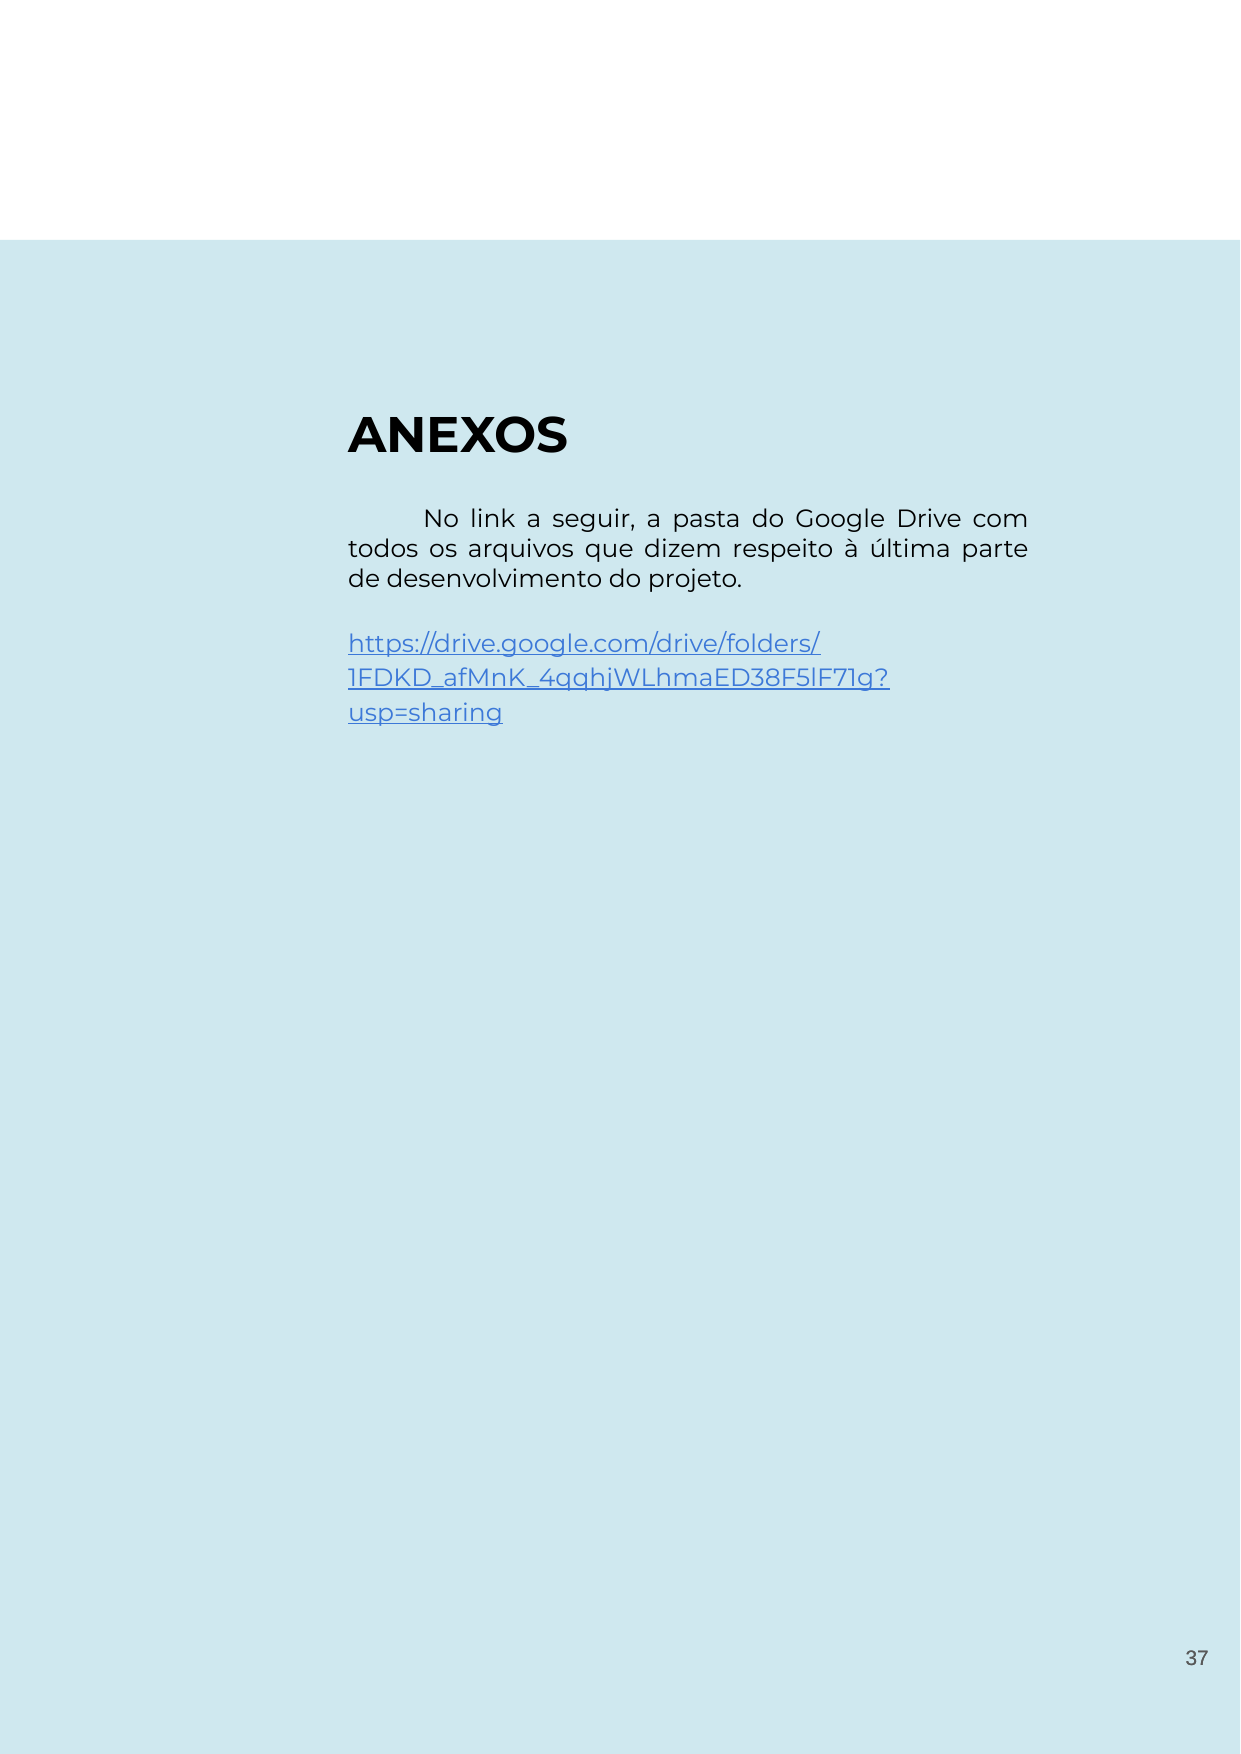

ANEXOS

No link a seguir, a pasta do Google Drive com todos os arquivos que dizem respeito à última parte de desenvolvimento do projeto.

https://drive.google.com/drive/folders/1FDKD_afMnK_4qqhjWLhmaED38F5lF71g?usp=sharing

37
37